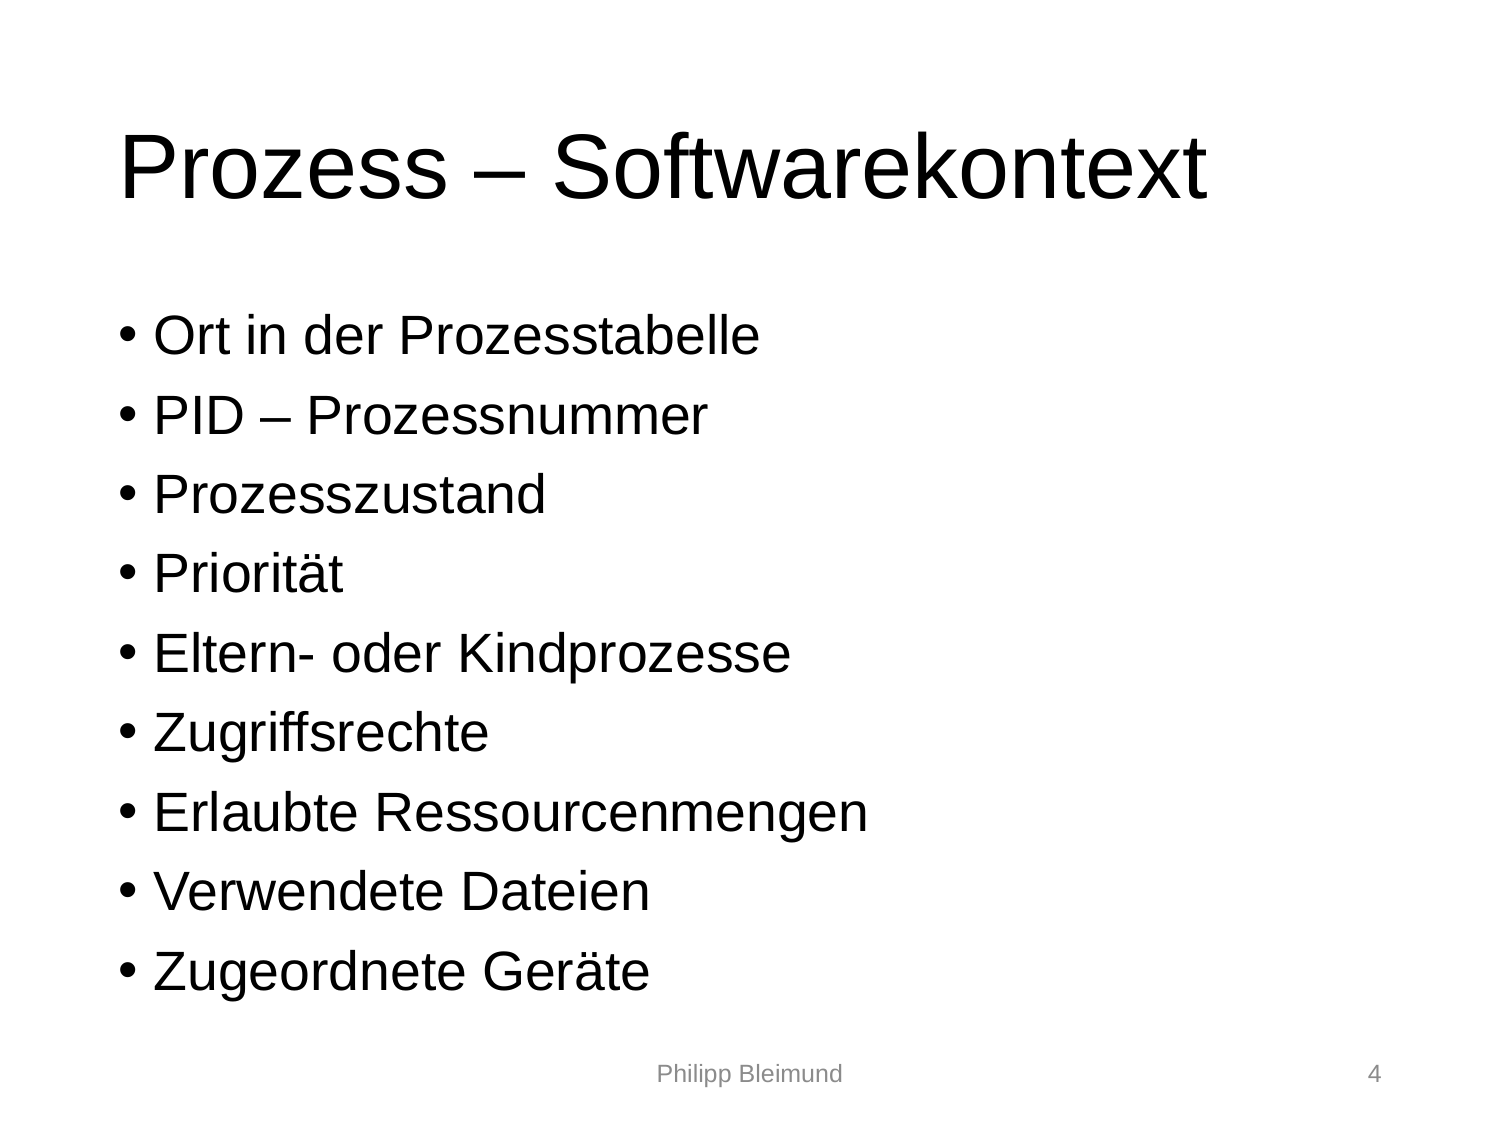

# Prozess – Softwarekontext
Ort in der Prozesstabelle
PID – Prozessnummer
Prozesszustand
Priorität
Eltern- oder Kindprozesse
Zugriffsrechte
Erlaubte Ressourcenmengen
Verwendete Dateien
Zugeordnete Geräte
Philipp Bleimund
4